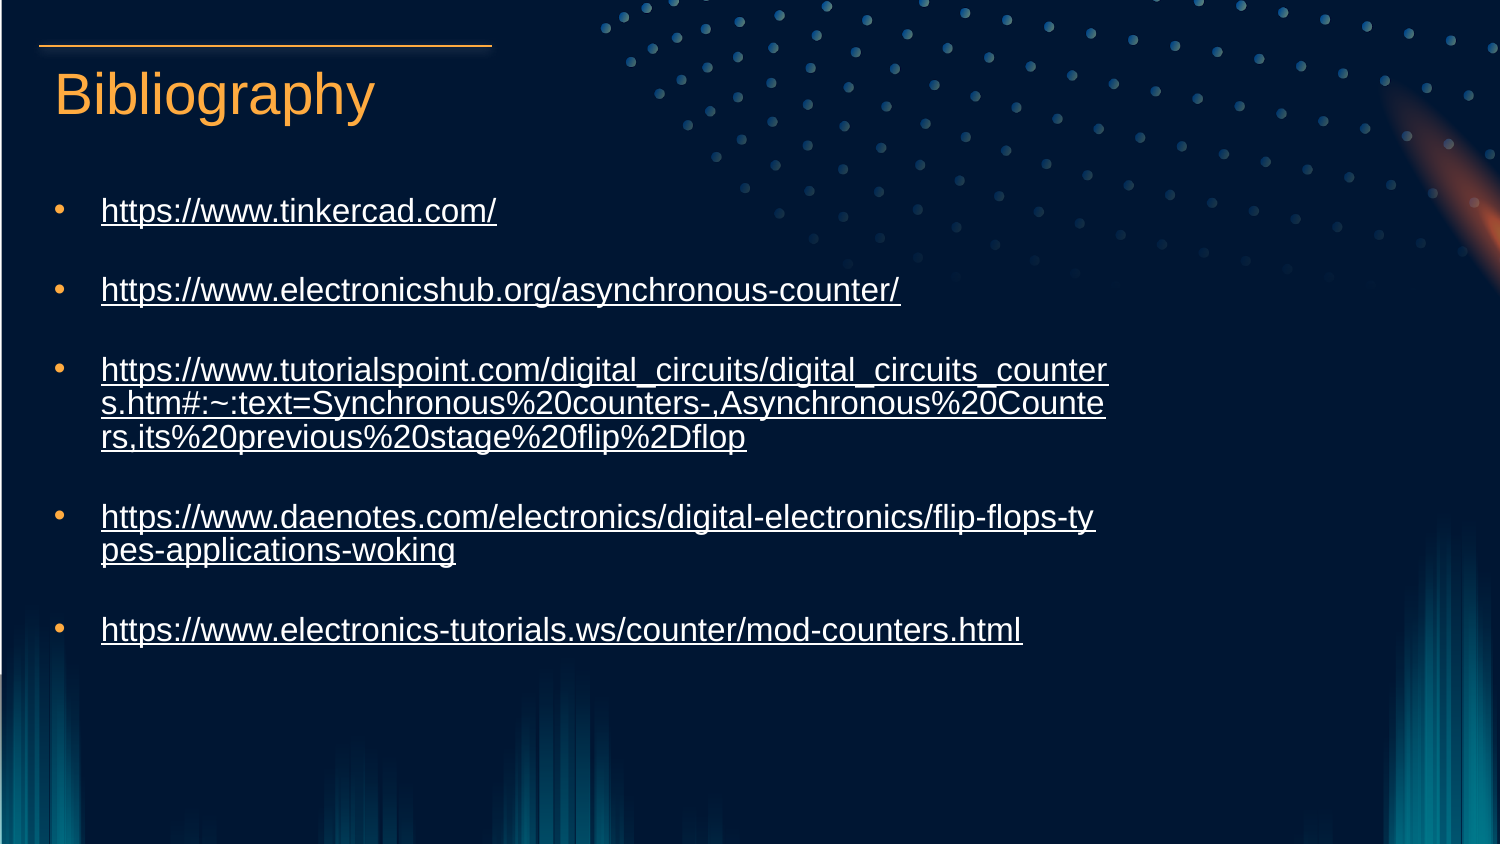

# Bibliography
https://www.tinkercad.com/

https://www.electronicshub.org/asynchronous-counter/

https://www.tutorialspoint.com/digital_circuits/digital_circuits_counters.htm#:~:text=Synchronous%20counters-,Asynchronous%20Counters,its%20previous%20stage%20flip%2Dflop

https://www.daenotes.com/electronics/digital-electronics/flip-flops-types-applications-woking

https://www.electronics-tutorials.ws/counter/mod-counters.html